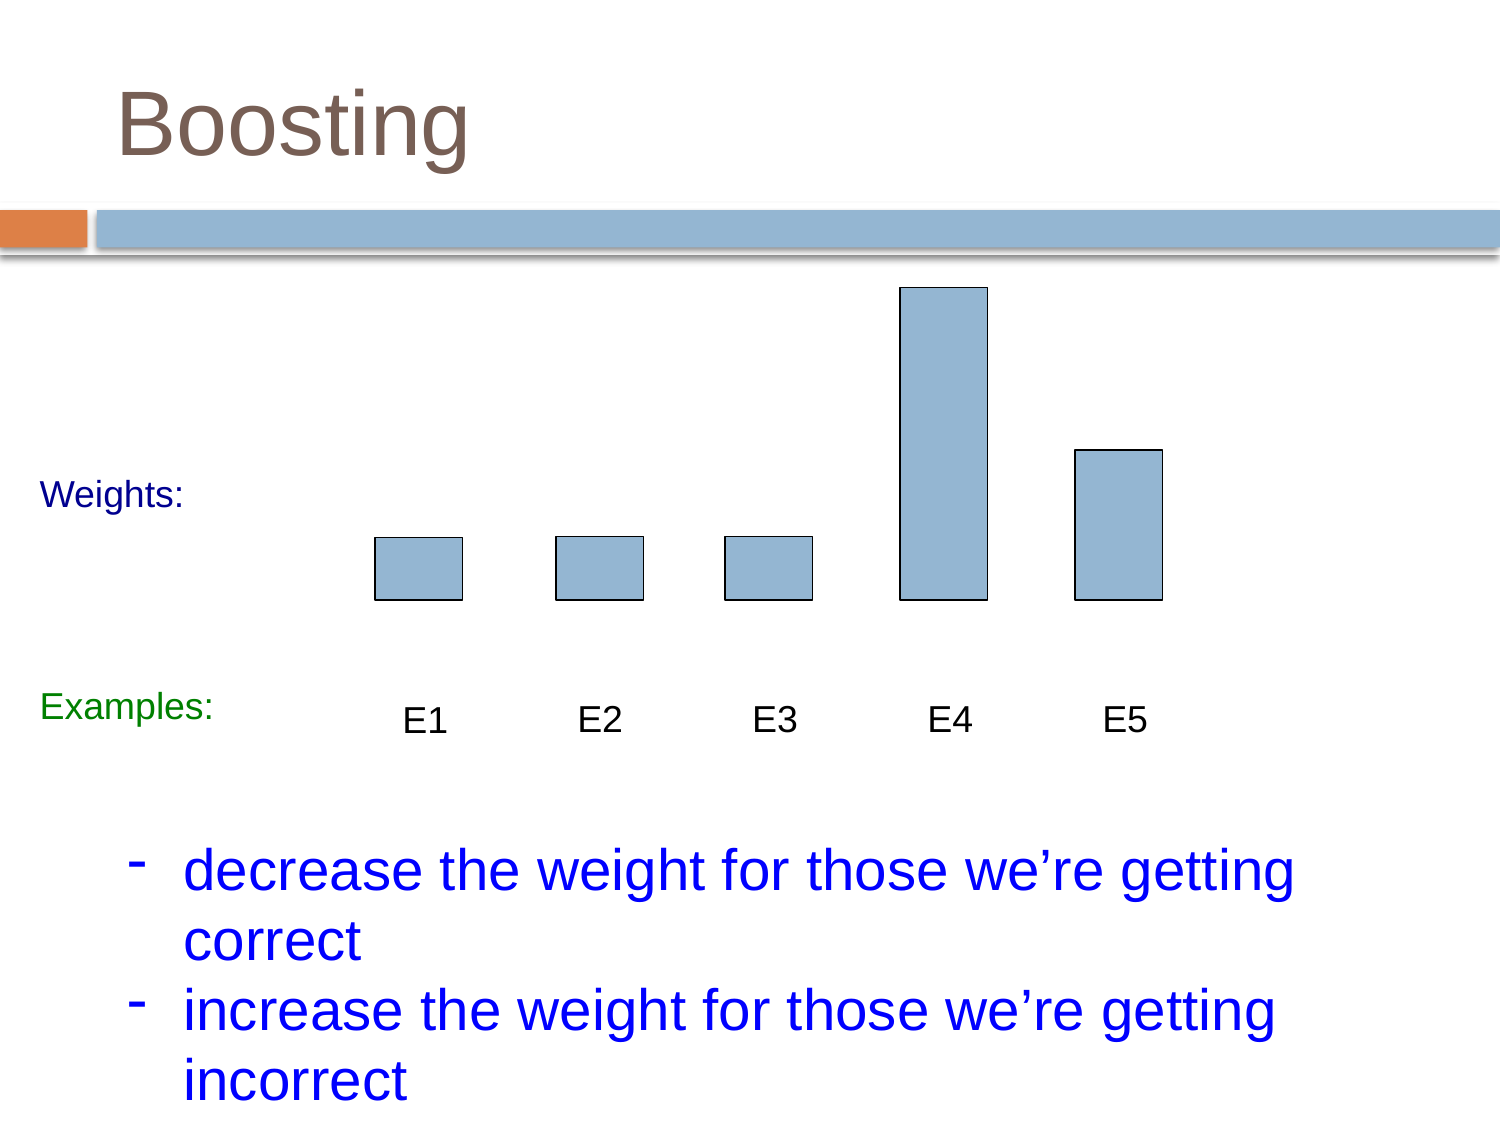

# Boosting

Weights:

Examples:
E2
E3
E4
E5
E1
decrease the weight for those we’re getting correct
increase the weight for those we’re getting incorrect